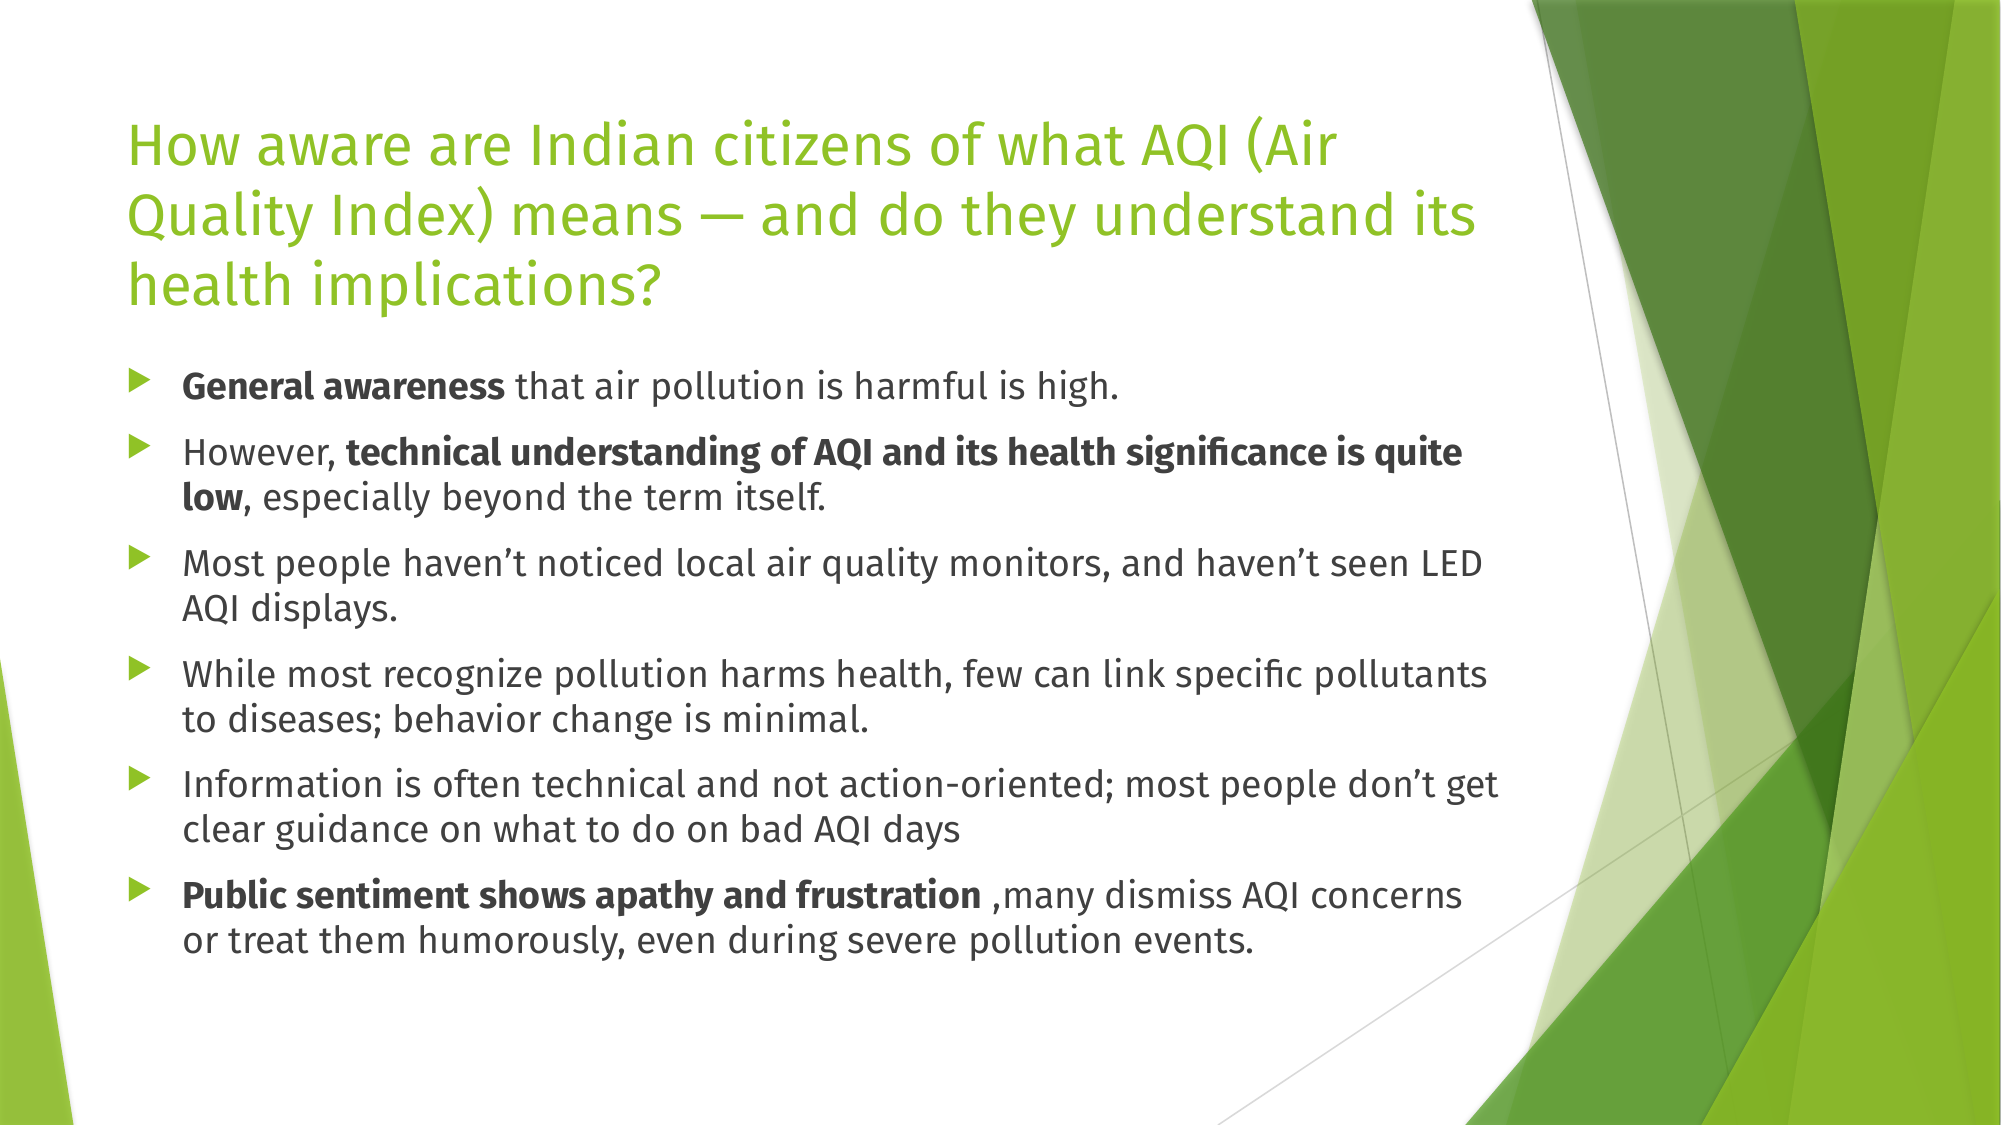

# How aware are Indian citizens of what AQI (Air Quality Index) means — and do they understand its health implications?
General awareness that air pollution is harmful is high.
However, technical understanding of AQI and its health significance is quite low, especially beyond the term itself.
Most people haven’t noticed local air quality monitors, and haven’t seen LED AQI displays.
While most recognize pollution harms health, few can link specific pollutants to diseases; behavior change is minimal.
Information is often technical and not action-oriented; most people don’t get clear guidance on what to do on bad AQI days
Public sentiment shows apathy and frustration ,many dismiss AQI concerns or treat them humorously, even during severe pollution events.